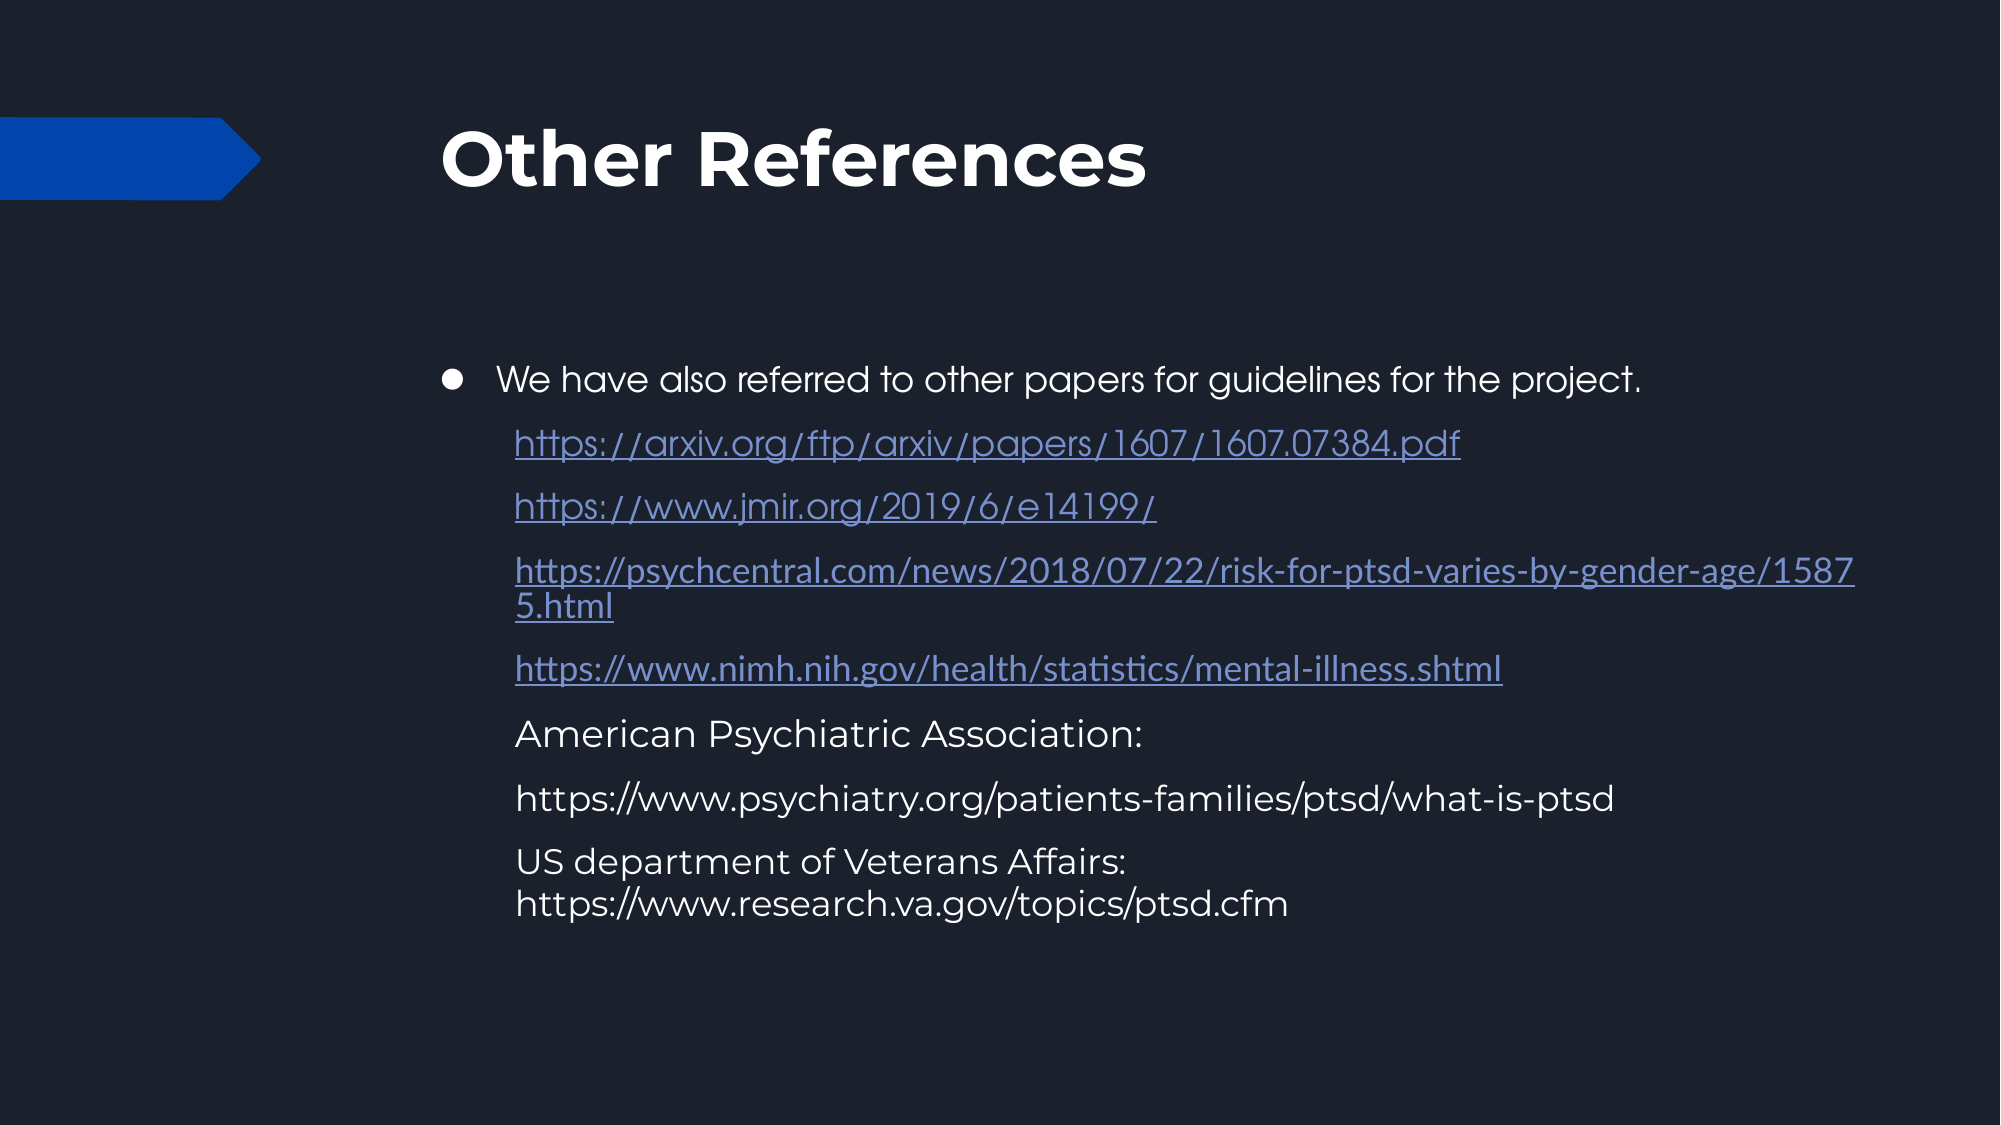

# Other References
We have also referred to other papers for guidelines for the project.
https://arxiv.org/ftp/arxiv/papers/1607/1607.07384.pdf
https://www.jmir.org/2019/6/e14199/
https://psychcentral.com/news/2018/07/22/risk-for-ptsd-varies-by-gender-age/15875.html
https://www.nimh.nih.gov/health/statistics/mental-illness.shtml
American Psychiatric Association:
https://www.psychiatry.org/patients-families/ptsd/what-is-ptsd
US department of Veterans Affairs: https://www.research.va.gov/topics/ptsd.cfm